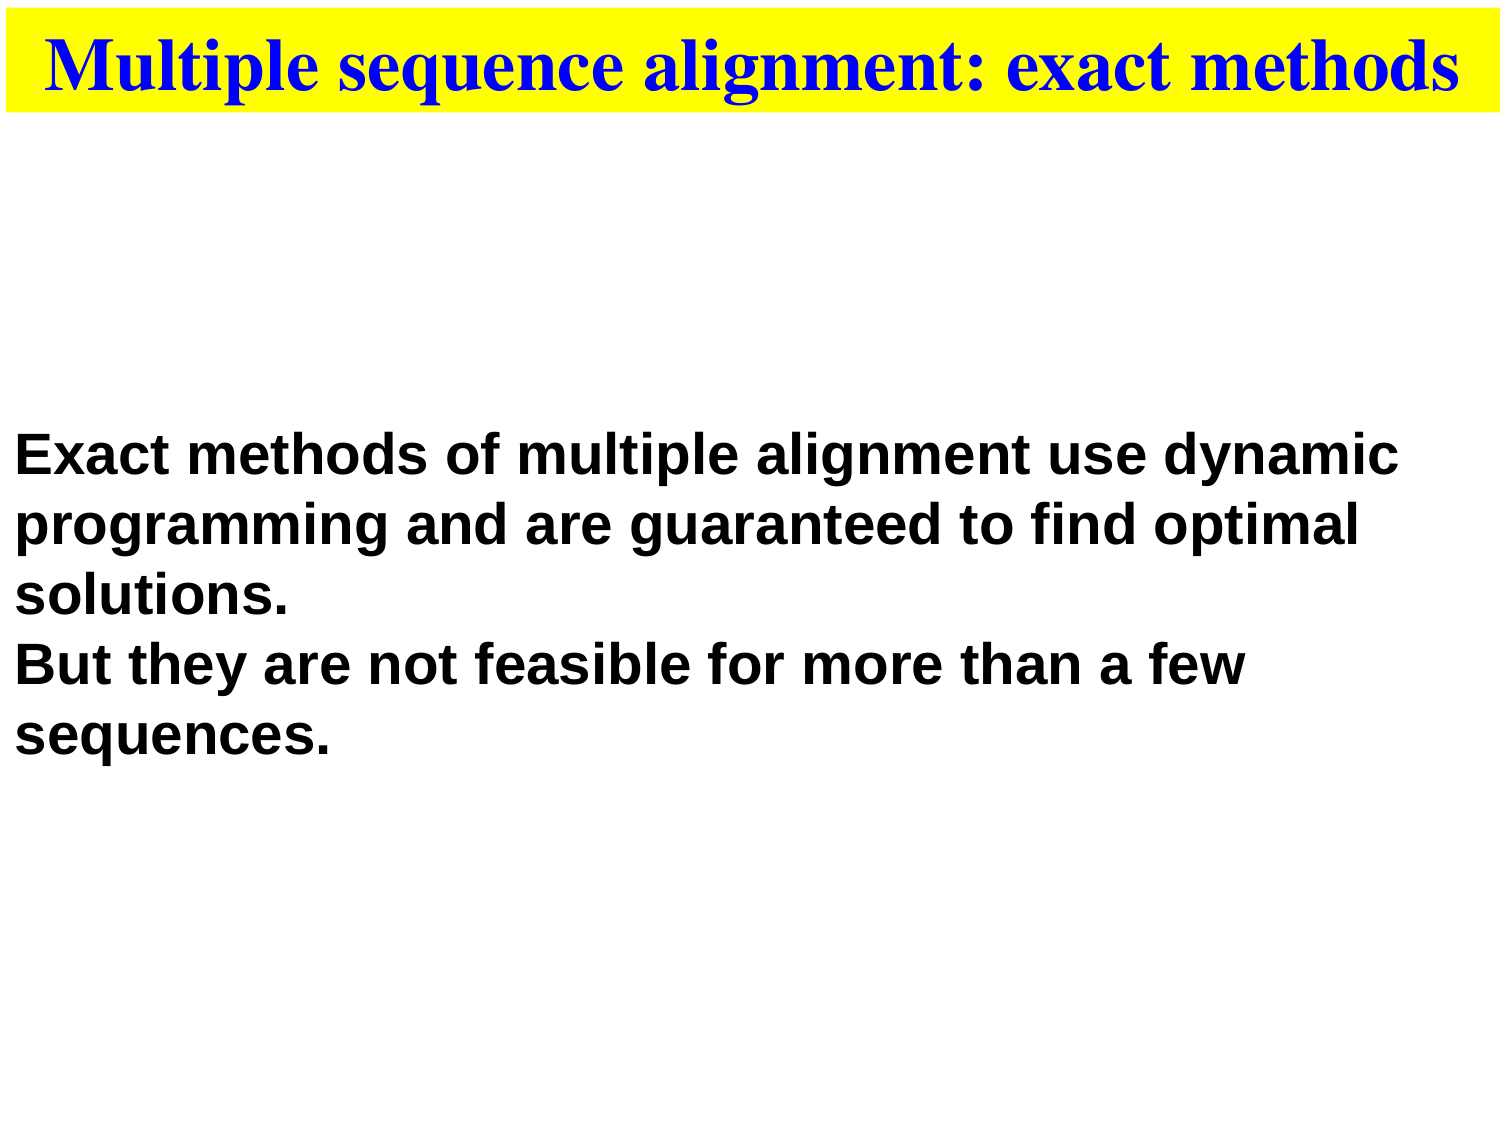

Multiple sequence alignment: exact methods
Exact methods of multiple alignment use dynamic programming and are guaranteed to find optimal solutions.
But they are not feasible for more than a few sequences.